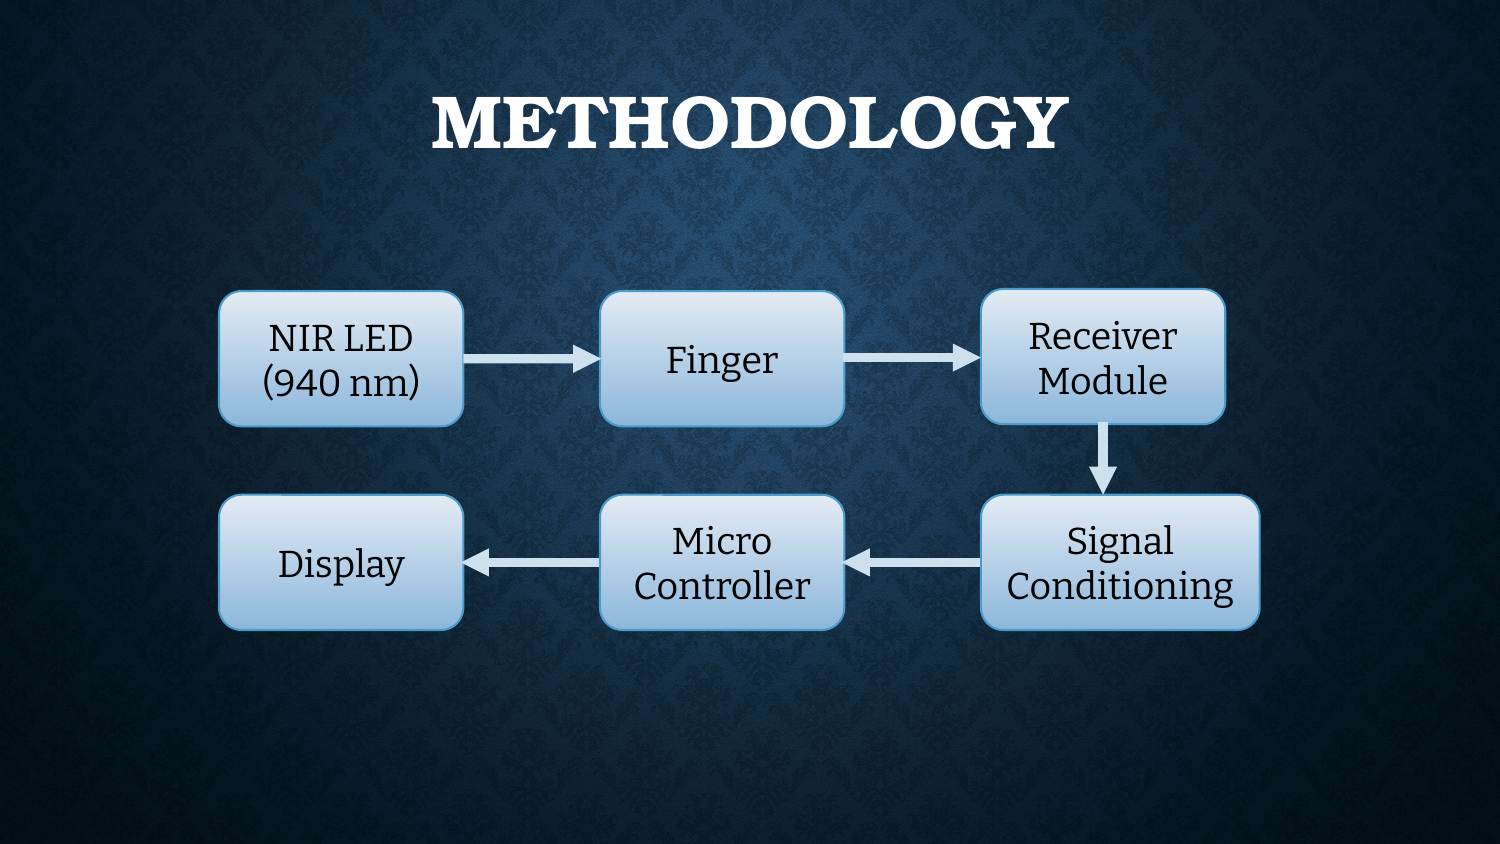

# METHODOLOGY
Receiver Module
Finger
NIR LED
(940 nm)
Signal Conditioning
Display
Micro Controller